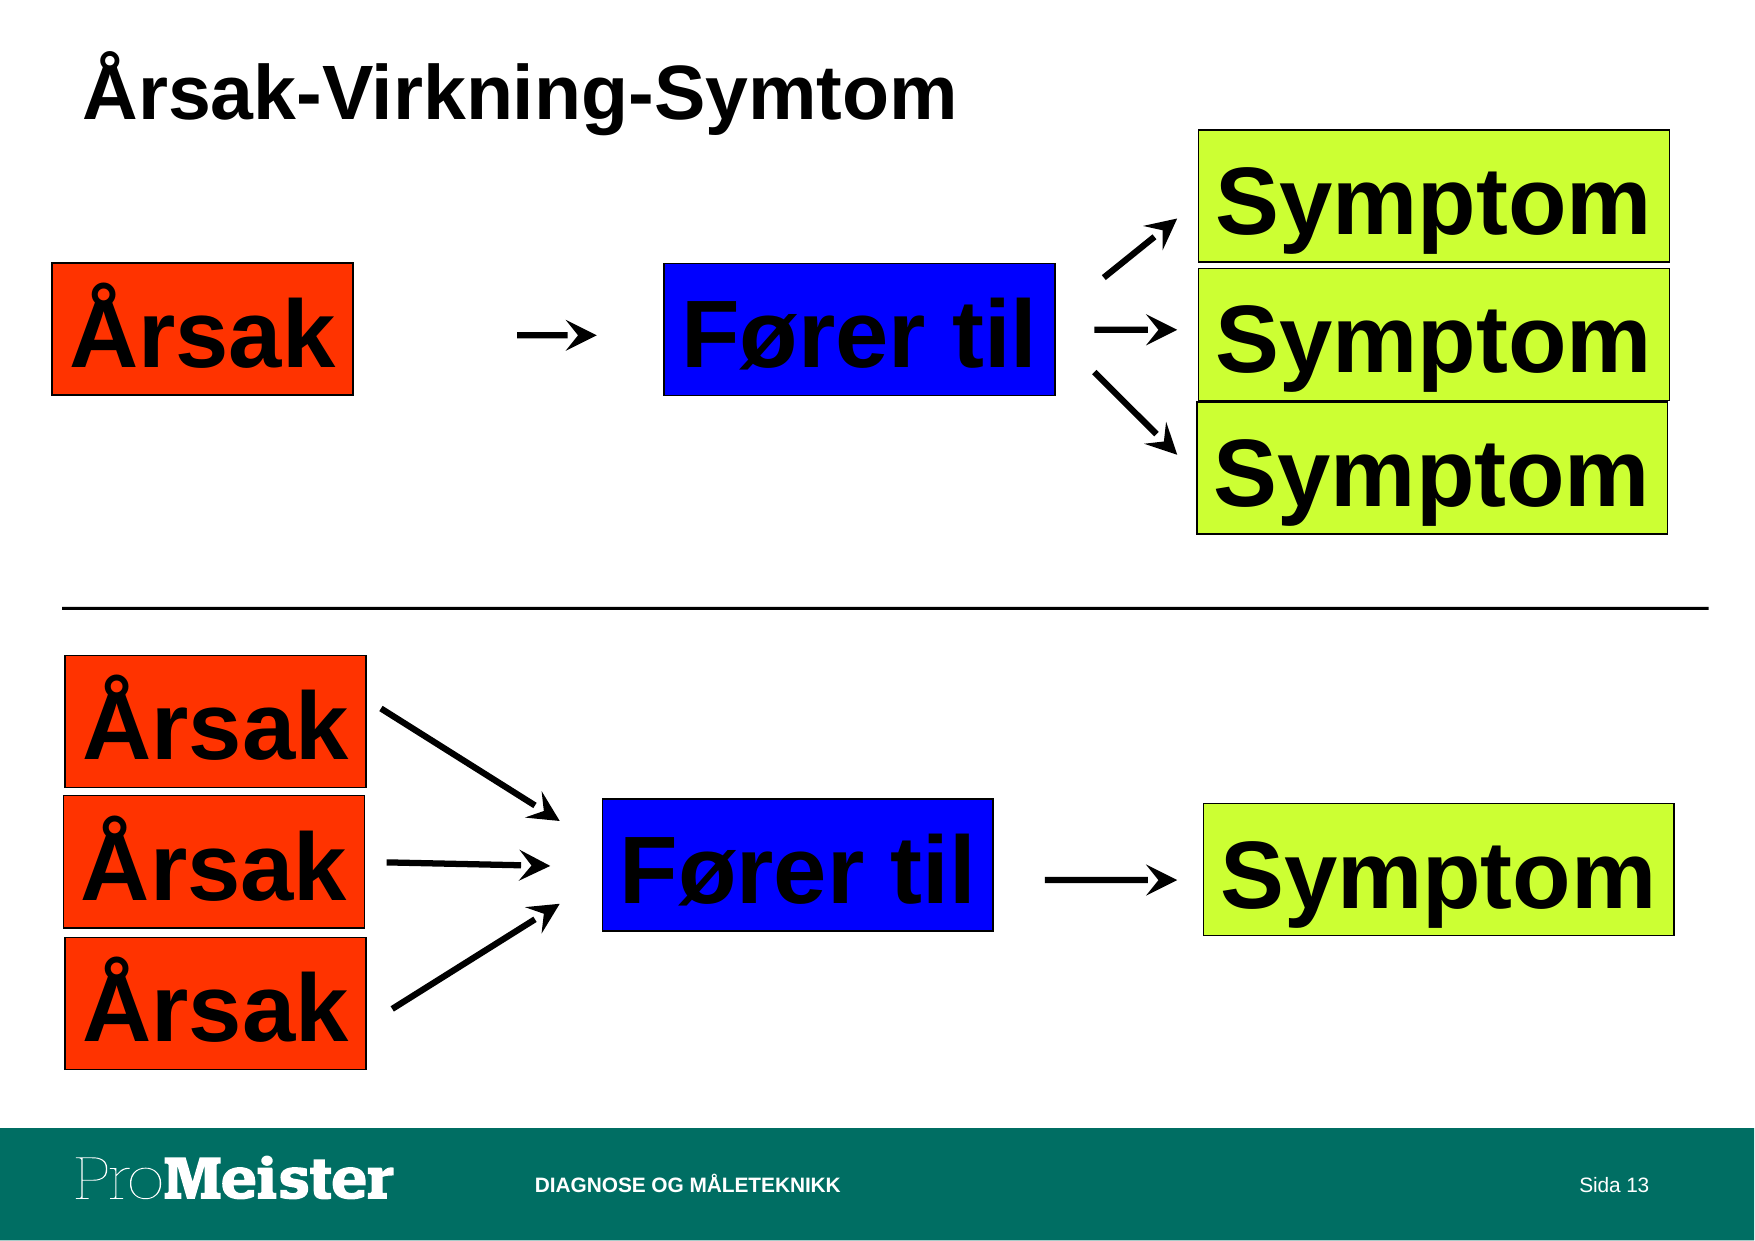

# Årsak-Virkning-Symtom
Symptom

Årsak
Fører til
Symptom

Symptom

Årsak

Årsak
Fører til
Symptom

Årsak